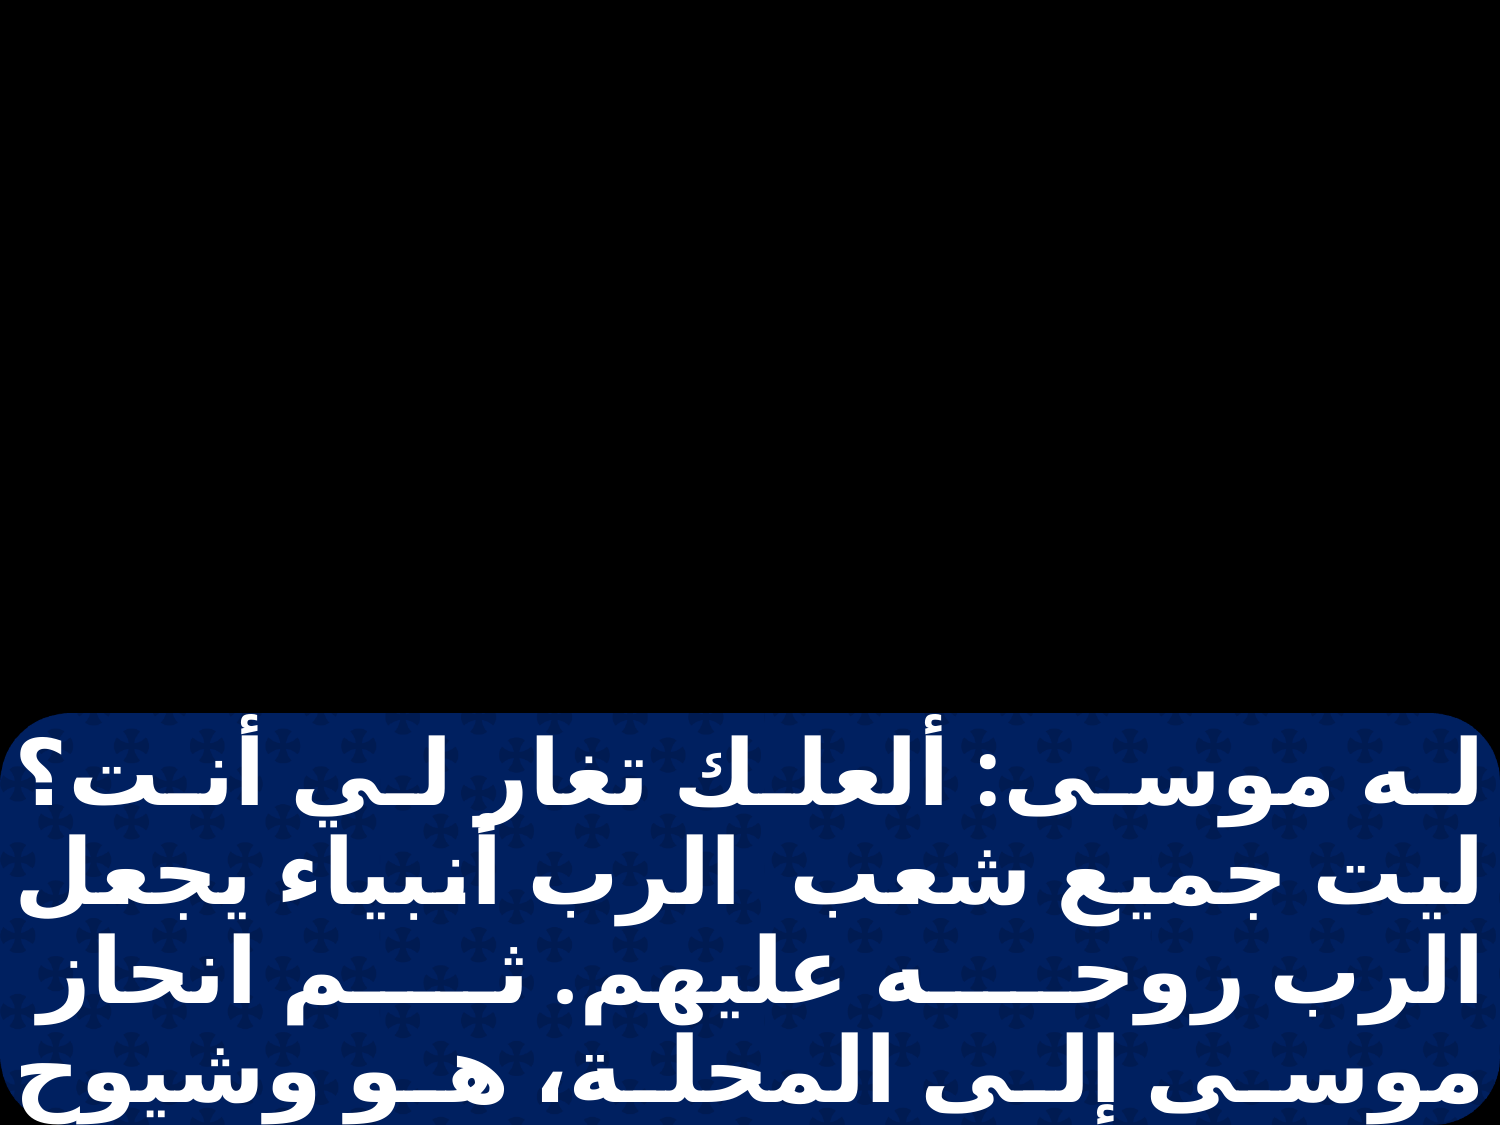

له موسى: ألعلك تغار لي أنت؟ ليت جميع شعب  الرب أنبياء يجعل الرب روحه عليهم. ثم انحاز  موسى إلى المحلة، هو وشيوح إسرائيل. وهبت  ريح من لدن الرب، فساقت سلوى من البحر وألقته